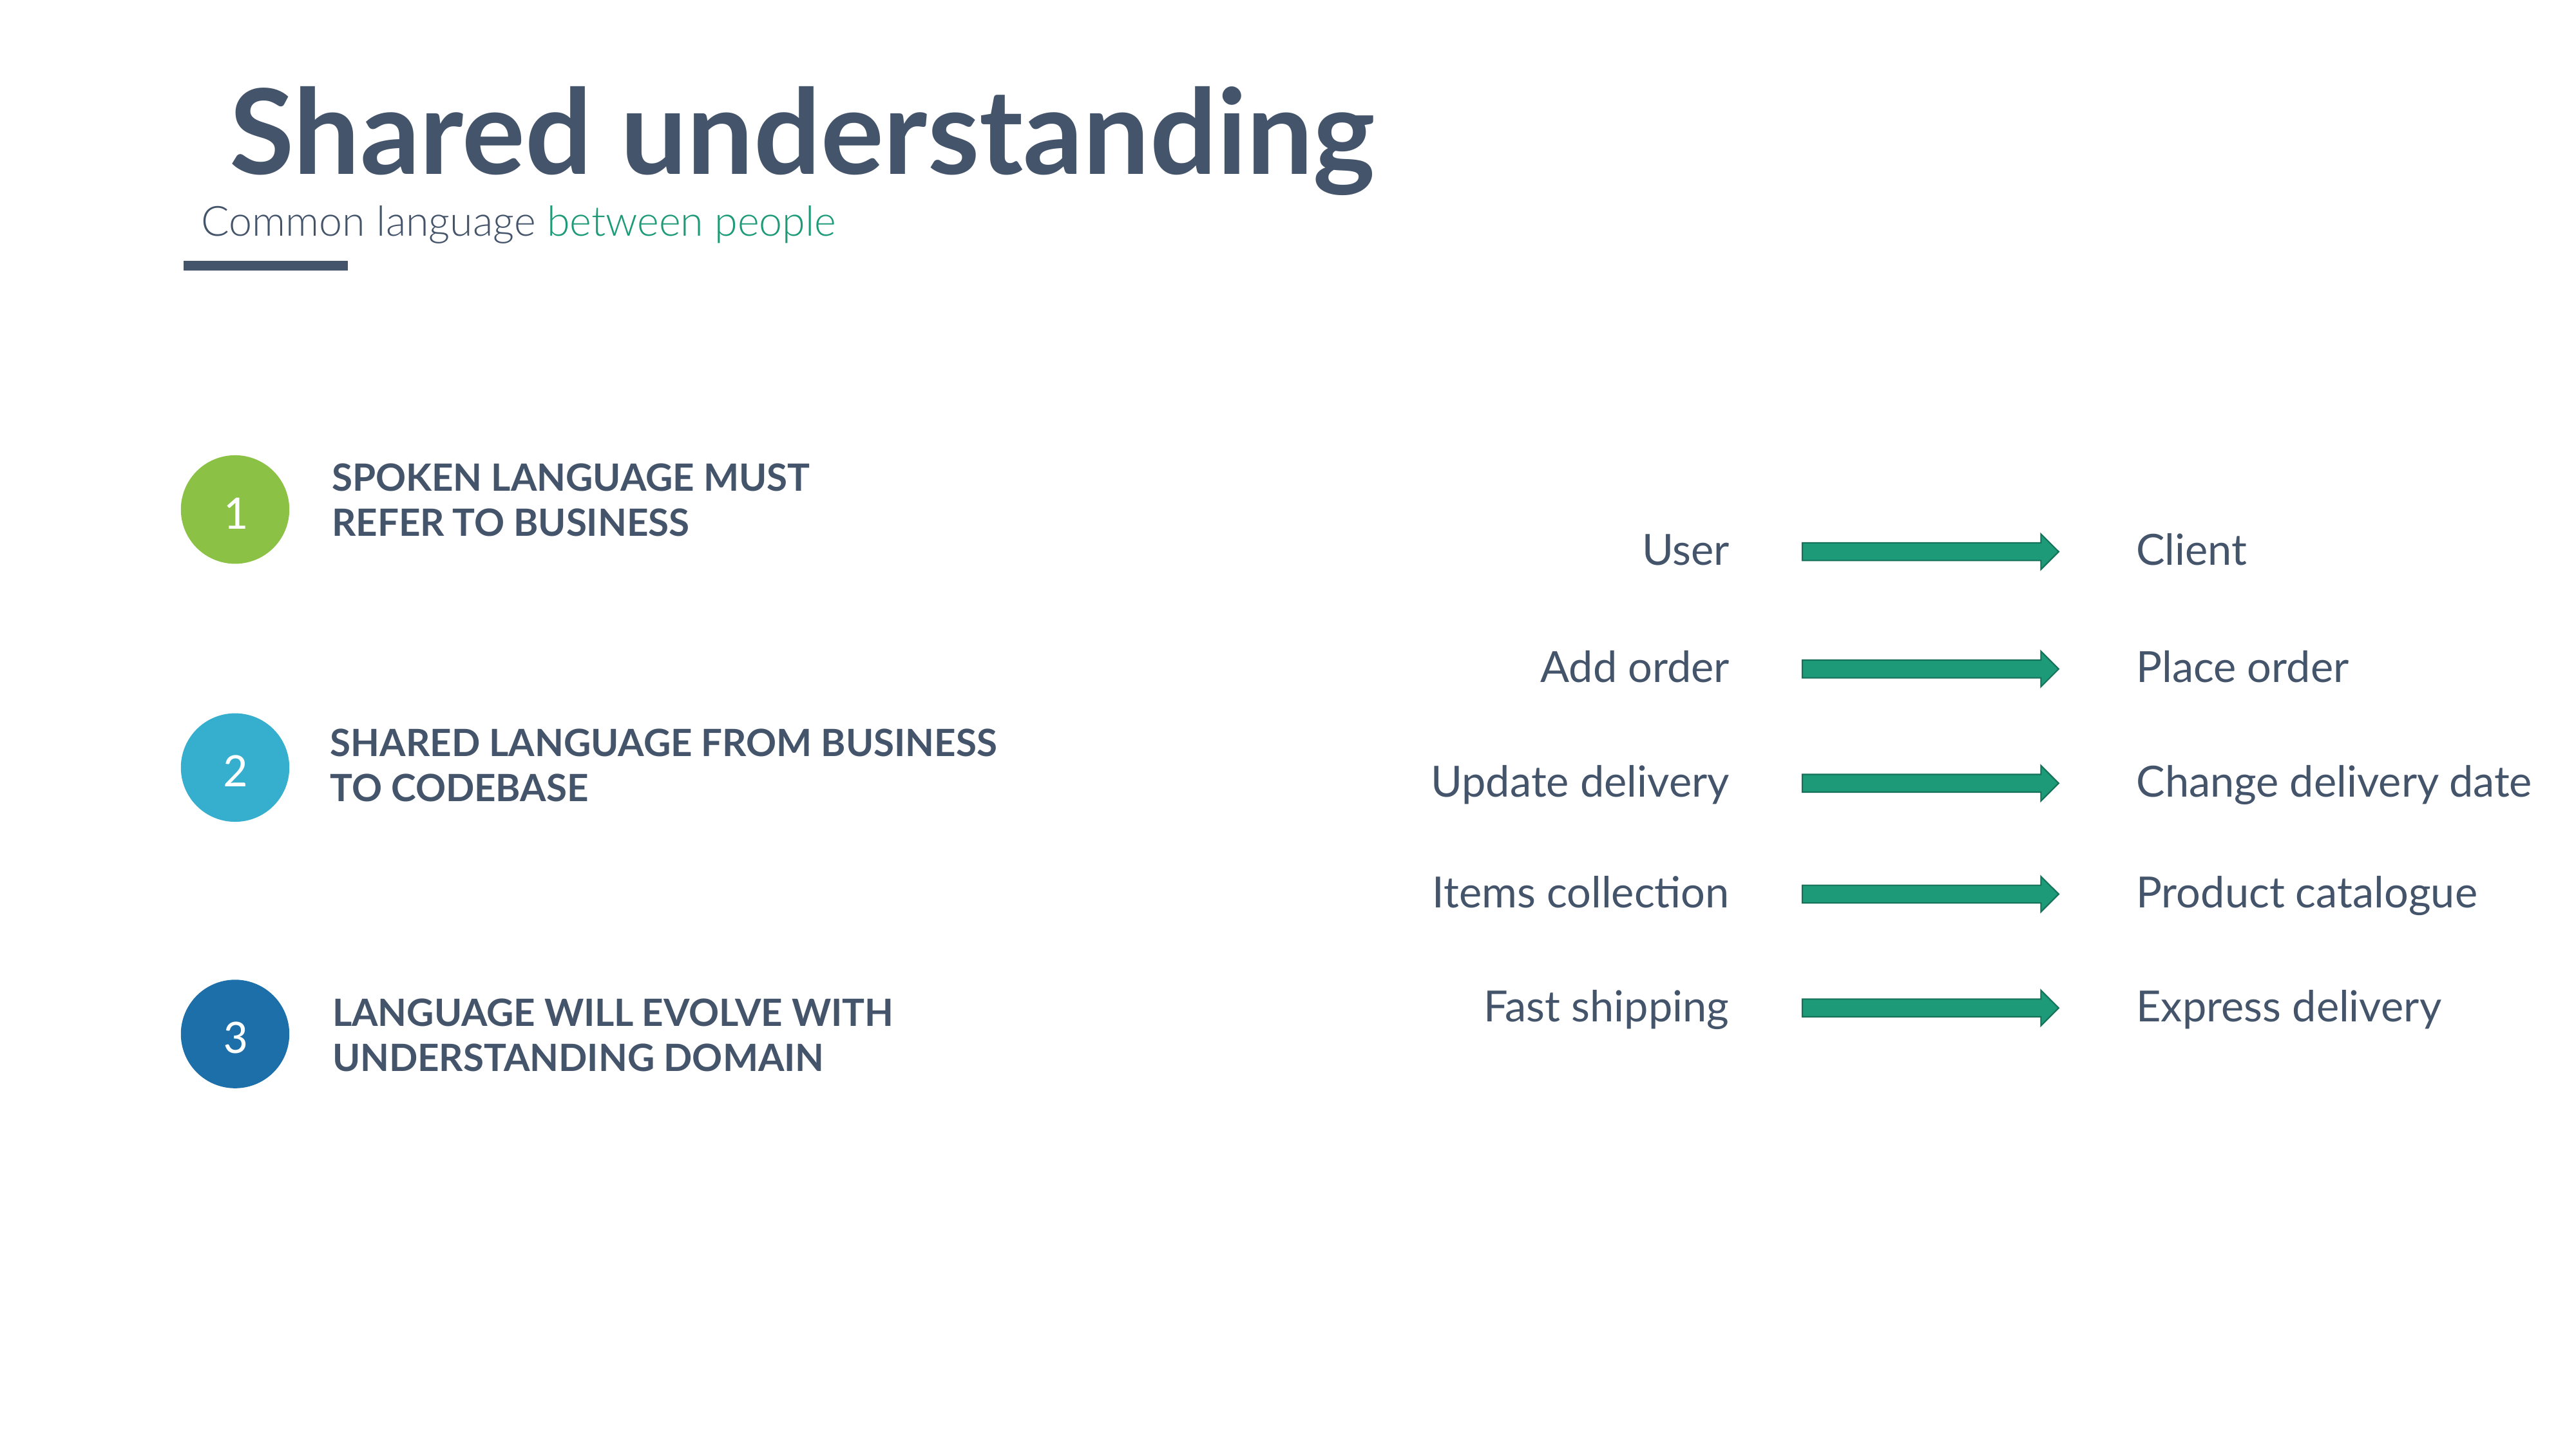

Shared understanding
Common language between people

SPOKEN LANGUAGE MUST REFER TO BUSINESS
1
User
Client

Add order
Place order

2
SHARED LANGUAGE FROM BUSINESS
TO CODEBASE
Update delivery
Change delivery date

Items collection
Product catalogue

Fast shipping
Express delivery
3
LANGUAGE WILL EVOLVE WITH
UNDERSTANDING DOMAIN